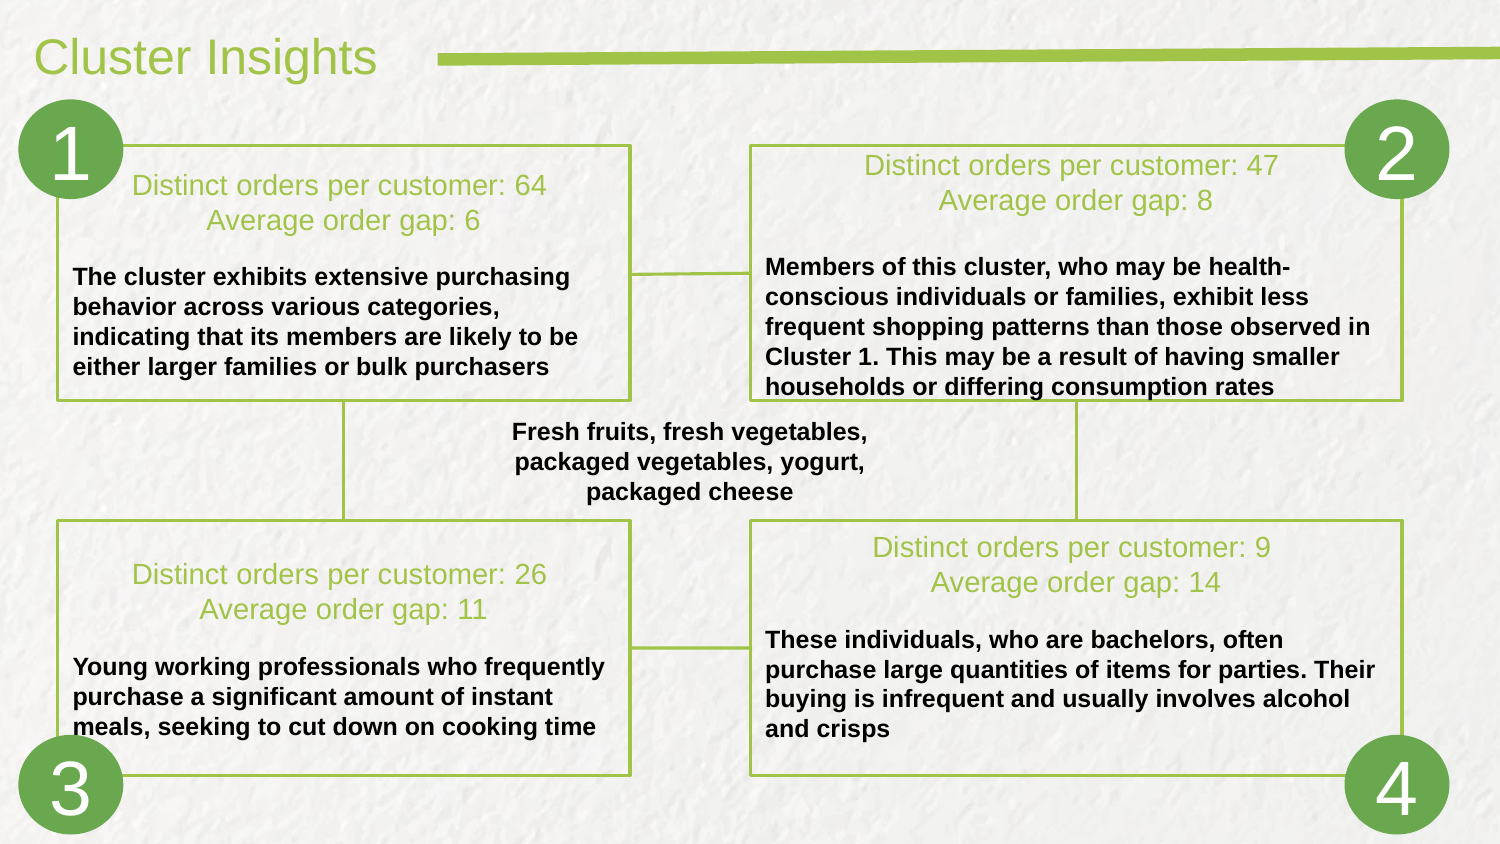

# Cluster Insights
1
2
Distinct orders per customer: 64
Average order gap: 6

The cluster exhibits extensive purchasing behavior across various categories, indicating that its members are likely to be either larger families or bulk purchasers
Distinct orders per customer: 47
Average order gap: 8

Members of this cluster, who may be health-conscious individuals or families, exhibit less frequent shopping patterns than those observed in Cluster 1. This may be a result of having smaller households or differing consumption rates
Fresh fruits, fresh vegetables, packaged vegetables, yogurt, packaged cheese
Distinct orders per customer: 26
Average order gap: 11

Young working professionals who frequently purchase a significant amount of instant meals, seeking to cut down on cooking time
Distinct orders per customer: 9
Average order gap: 14

These individuals, who are bachelors, often purchase large quantities of items for parties. Their buying is infrequent and usually involves alcohol and crisps

3
4